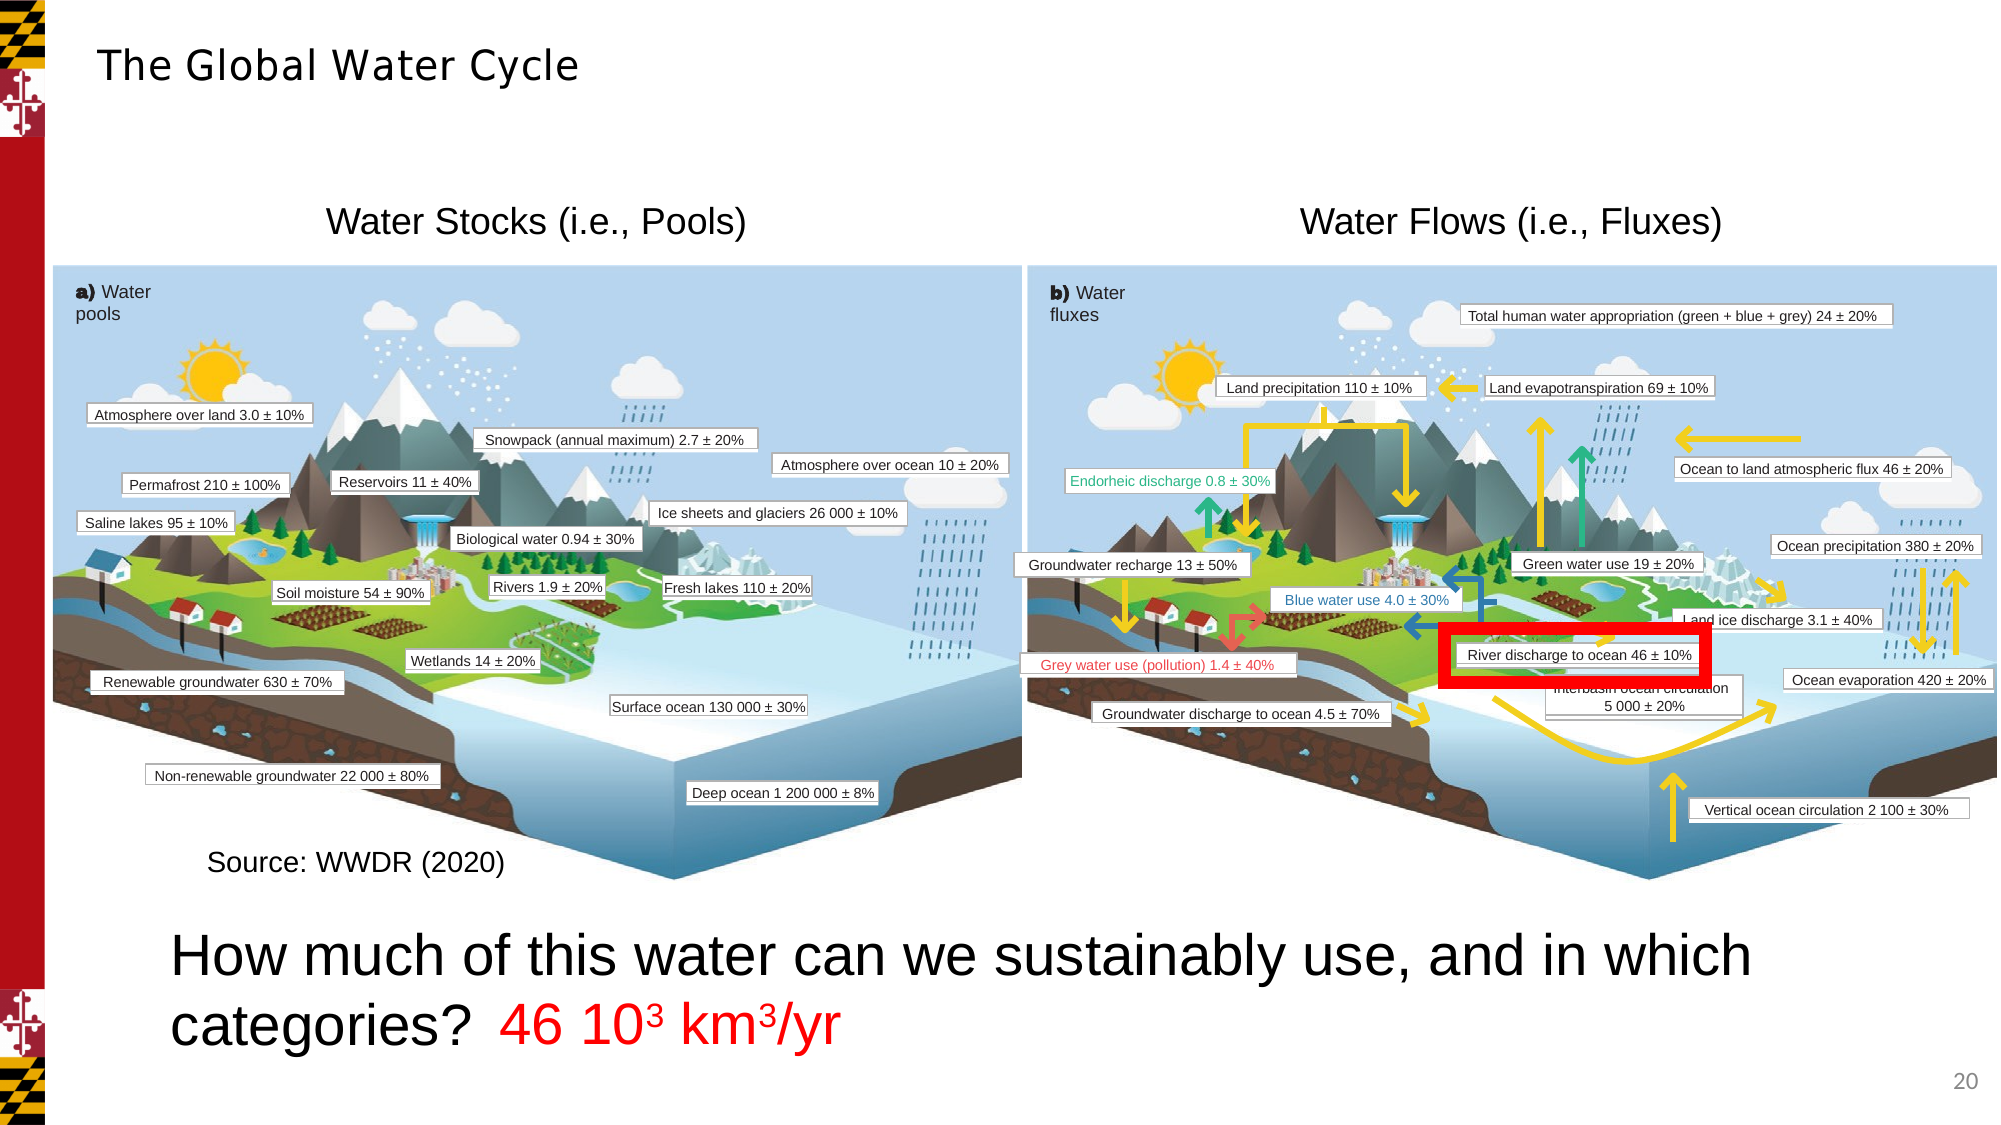

# The Global Water Cycle
Water Stocks (i.e., Pools)
Water Flows (i.e., Fluxes)

b) Water fluxes

Total human water appropriation (green + blue + grey) 24 ± 20%

Land evapotranspiration 69 ± 10%

Land precipitation 110 ± 10%

Ocean to land atmospheric flux 46 ± 20%

Endorheic discharge 0.8 ± 30%

Ocean precipitation 380 ± 20%

Green water use 19 ± 20%

Groundwater recharge 13 ± 50%

Blue water use 4.0 ± 30%

Land ice discharge 3.1 ± 40%

River discharge to ocean 46 ± 10%

Grey water use (pollution) 1.4 ± 40%

Ocean evaporation 420 ± 20%

Interbasin ocean circulation  5 000 ± 20%

Groundwater discharge to ocean 4.5 ± 70%

Vertical ocean circulation 2 100 ± 30%

a) Water pools

Atmosphere over land 3.0 ± 10%

Snowpack (annual maximum) 2.7 ± 20%

Atmosphere over ocean 10 ± 20%

Reservoirs 11 ± 40%

Permafrost 210 ± 100%

Ice sheets and glaciers 26 000 ± 10%

Saline lakes 95 ± 10%

Biological water 0.94 ± 30%

Rivers 1.9 ± 20%

Fresh lakes 110 ± 20%

Soil moisture 54 ± 90%

Wetlands 14 ± 20%

Renewable groundwater 630 ± 70%

Surface ocean 130 000 ± 30%

Non-renewable groundwater 22 000 ± 80%

Deep ocean 1 200 000 ± 8%

Source: WWDR (2020)
How much of this water can we sustainably use, and in which categories?
46 103 km3/yr